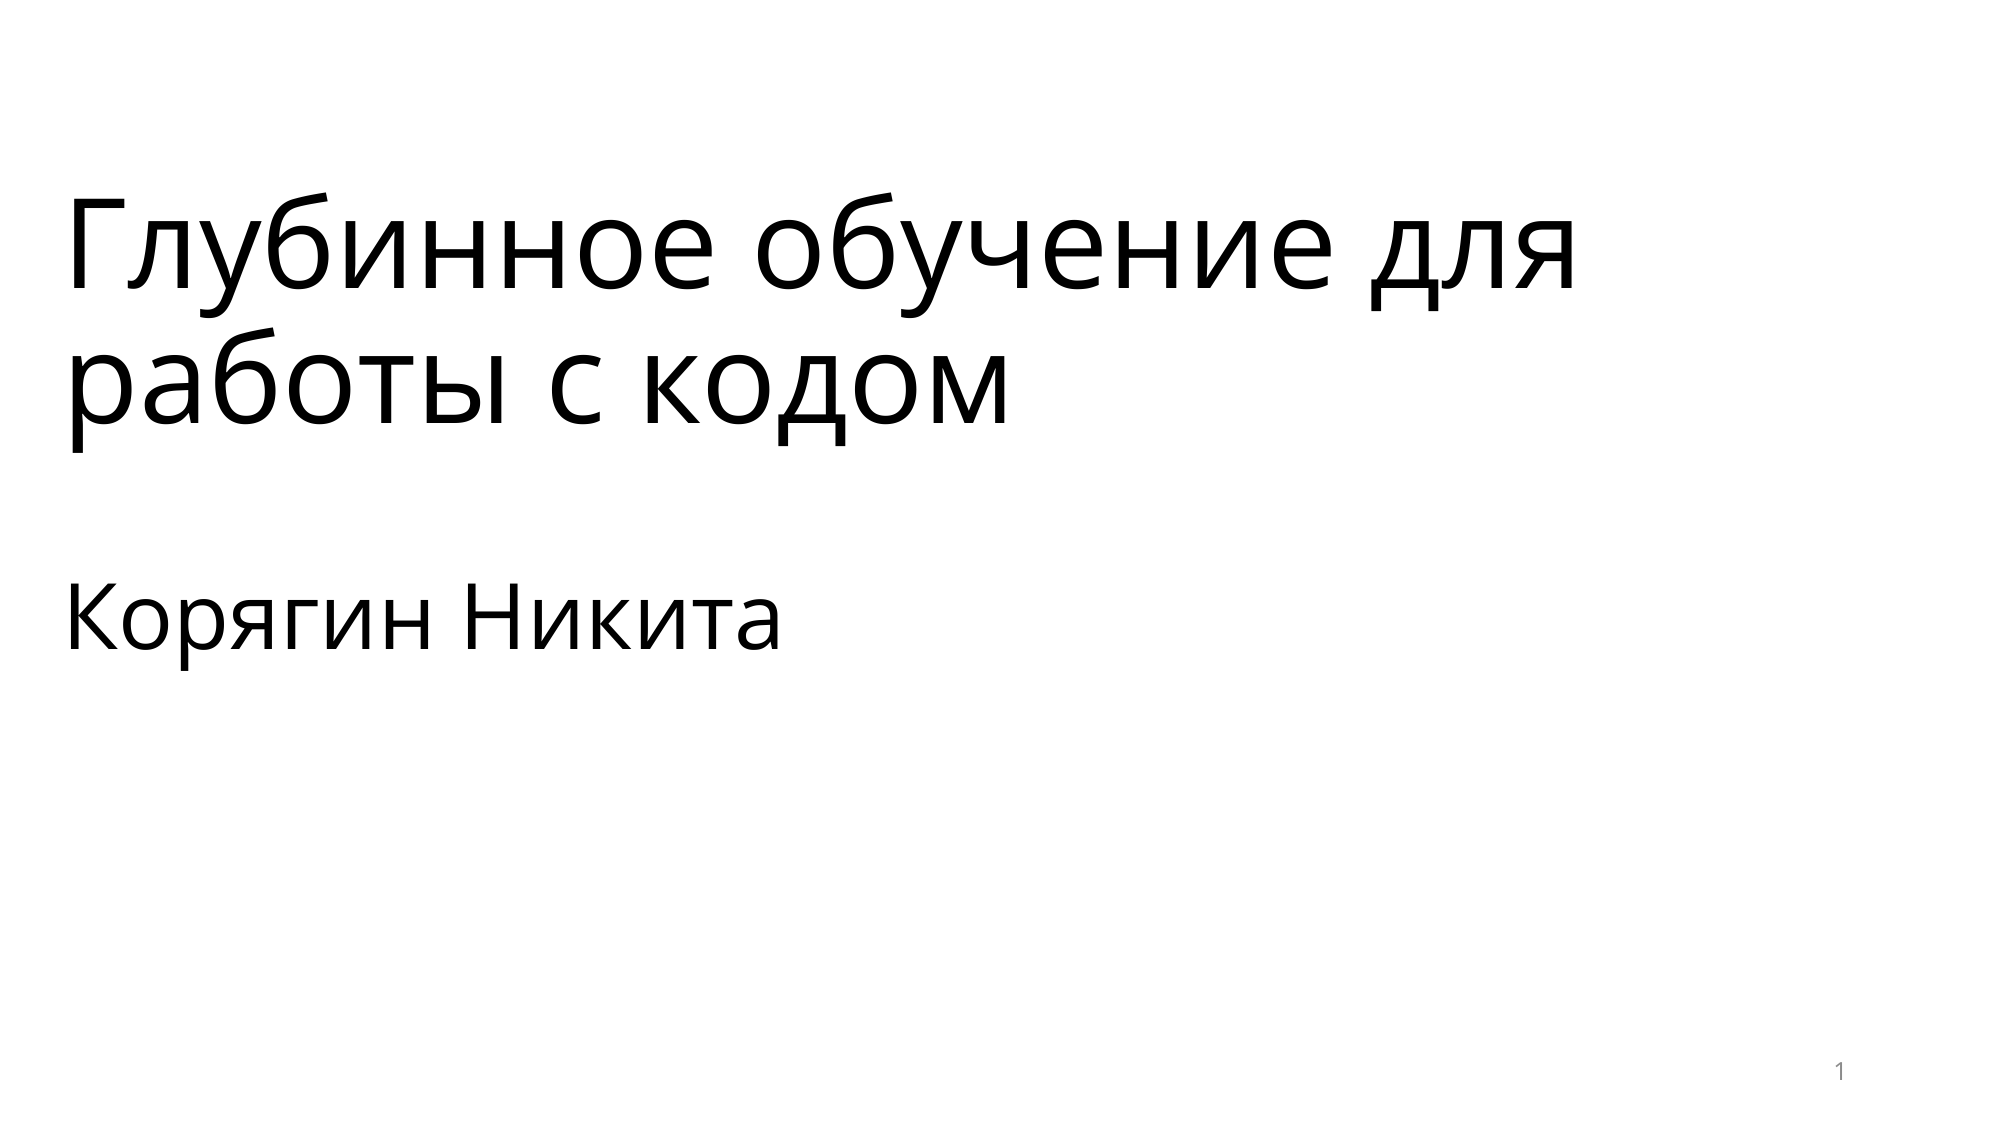

# Глубинное обучение для работы с кодом
Корягин Никита
1